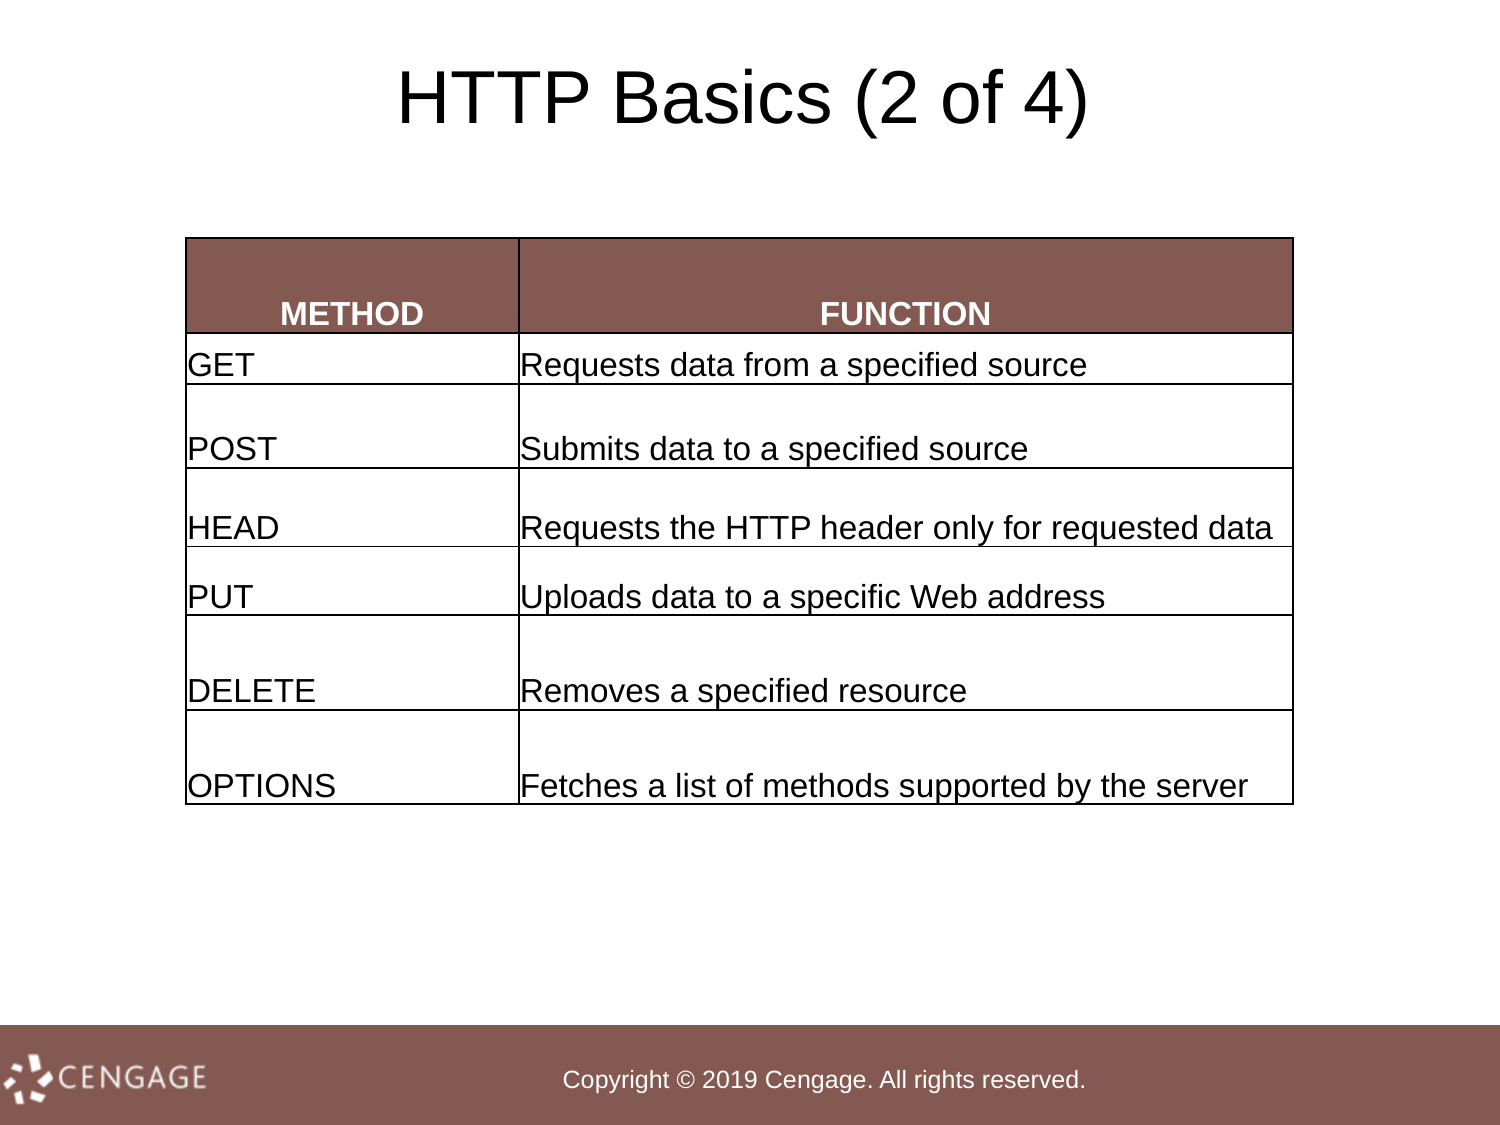

# HTTP Basics (2 of 4)
| METHOD | FUNCTION |
| --- | --- |
| GET | Requests data from a specified source |
| POST | Submits data to a specified source |
| HEAD | Requests the HTTP header only for requested data |
| PUT | Uploads data to a specific Web address |
| DELETE | Removes a specified resource |
| OPTIONS | Fetches a list of methods supported by the server |